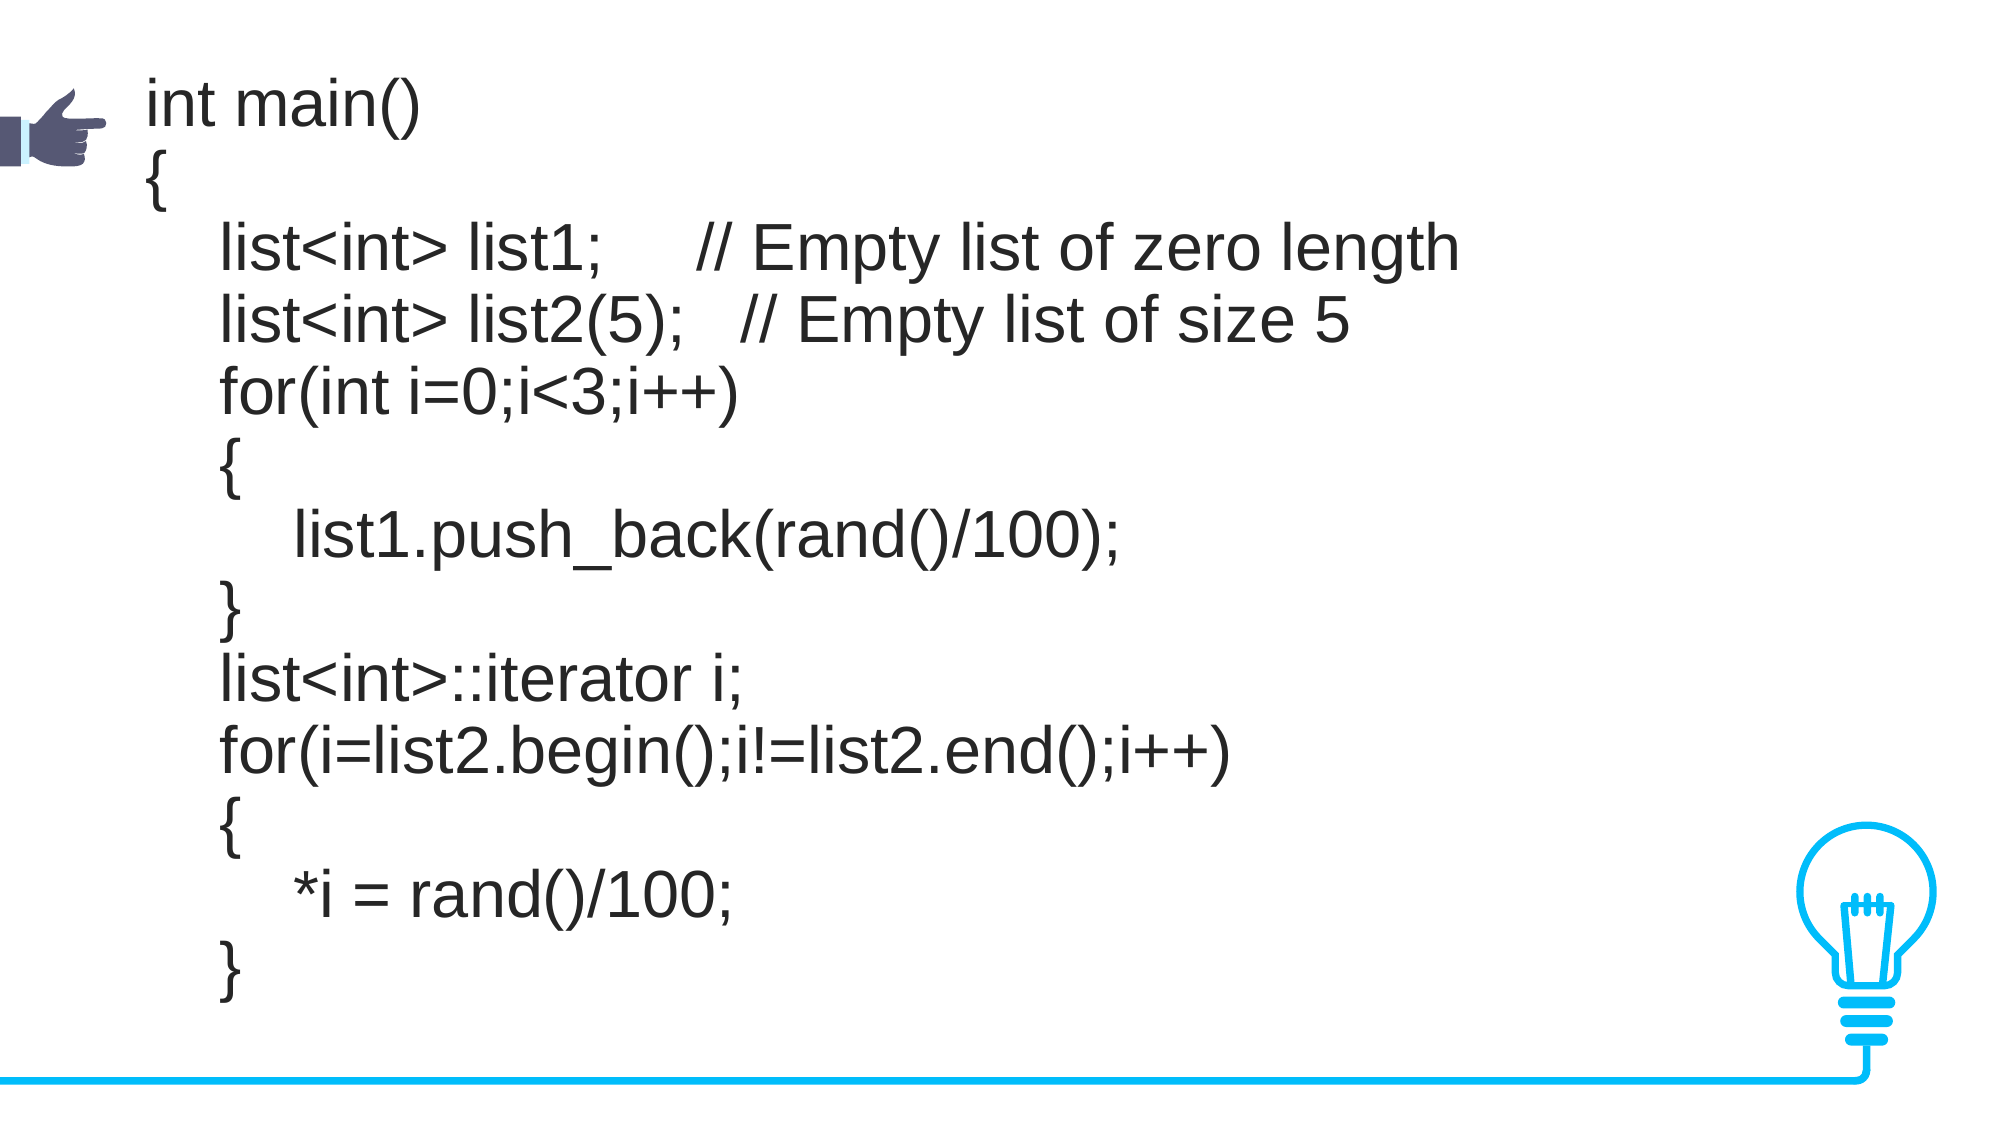

int main()
{
    list<int> list1;     // Empty list of zero length
    list<int> list2(5);   // Empty list of size 5
    for(int i=0;i<3;i++)
    {
        list1.push_back(rand()/100);
    }
    list<int>::iterator i;
    for(i=list2.begin();i!=list2.end();i++)
    {
        *i = rand()/100;
    }